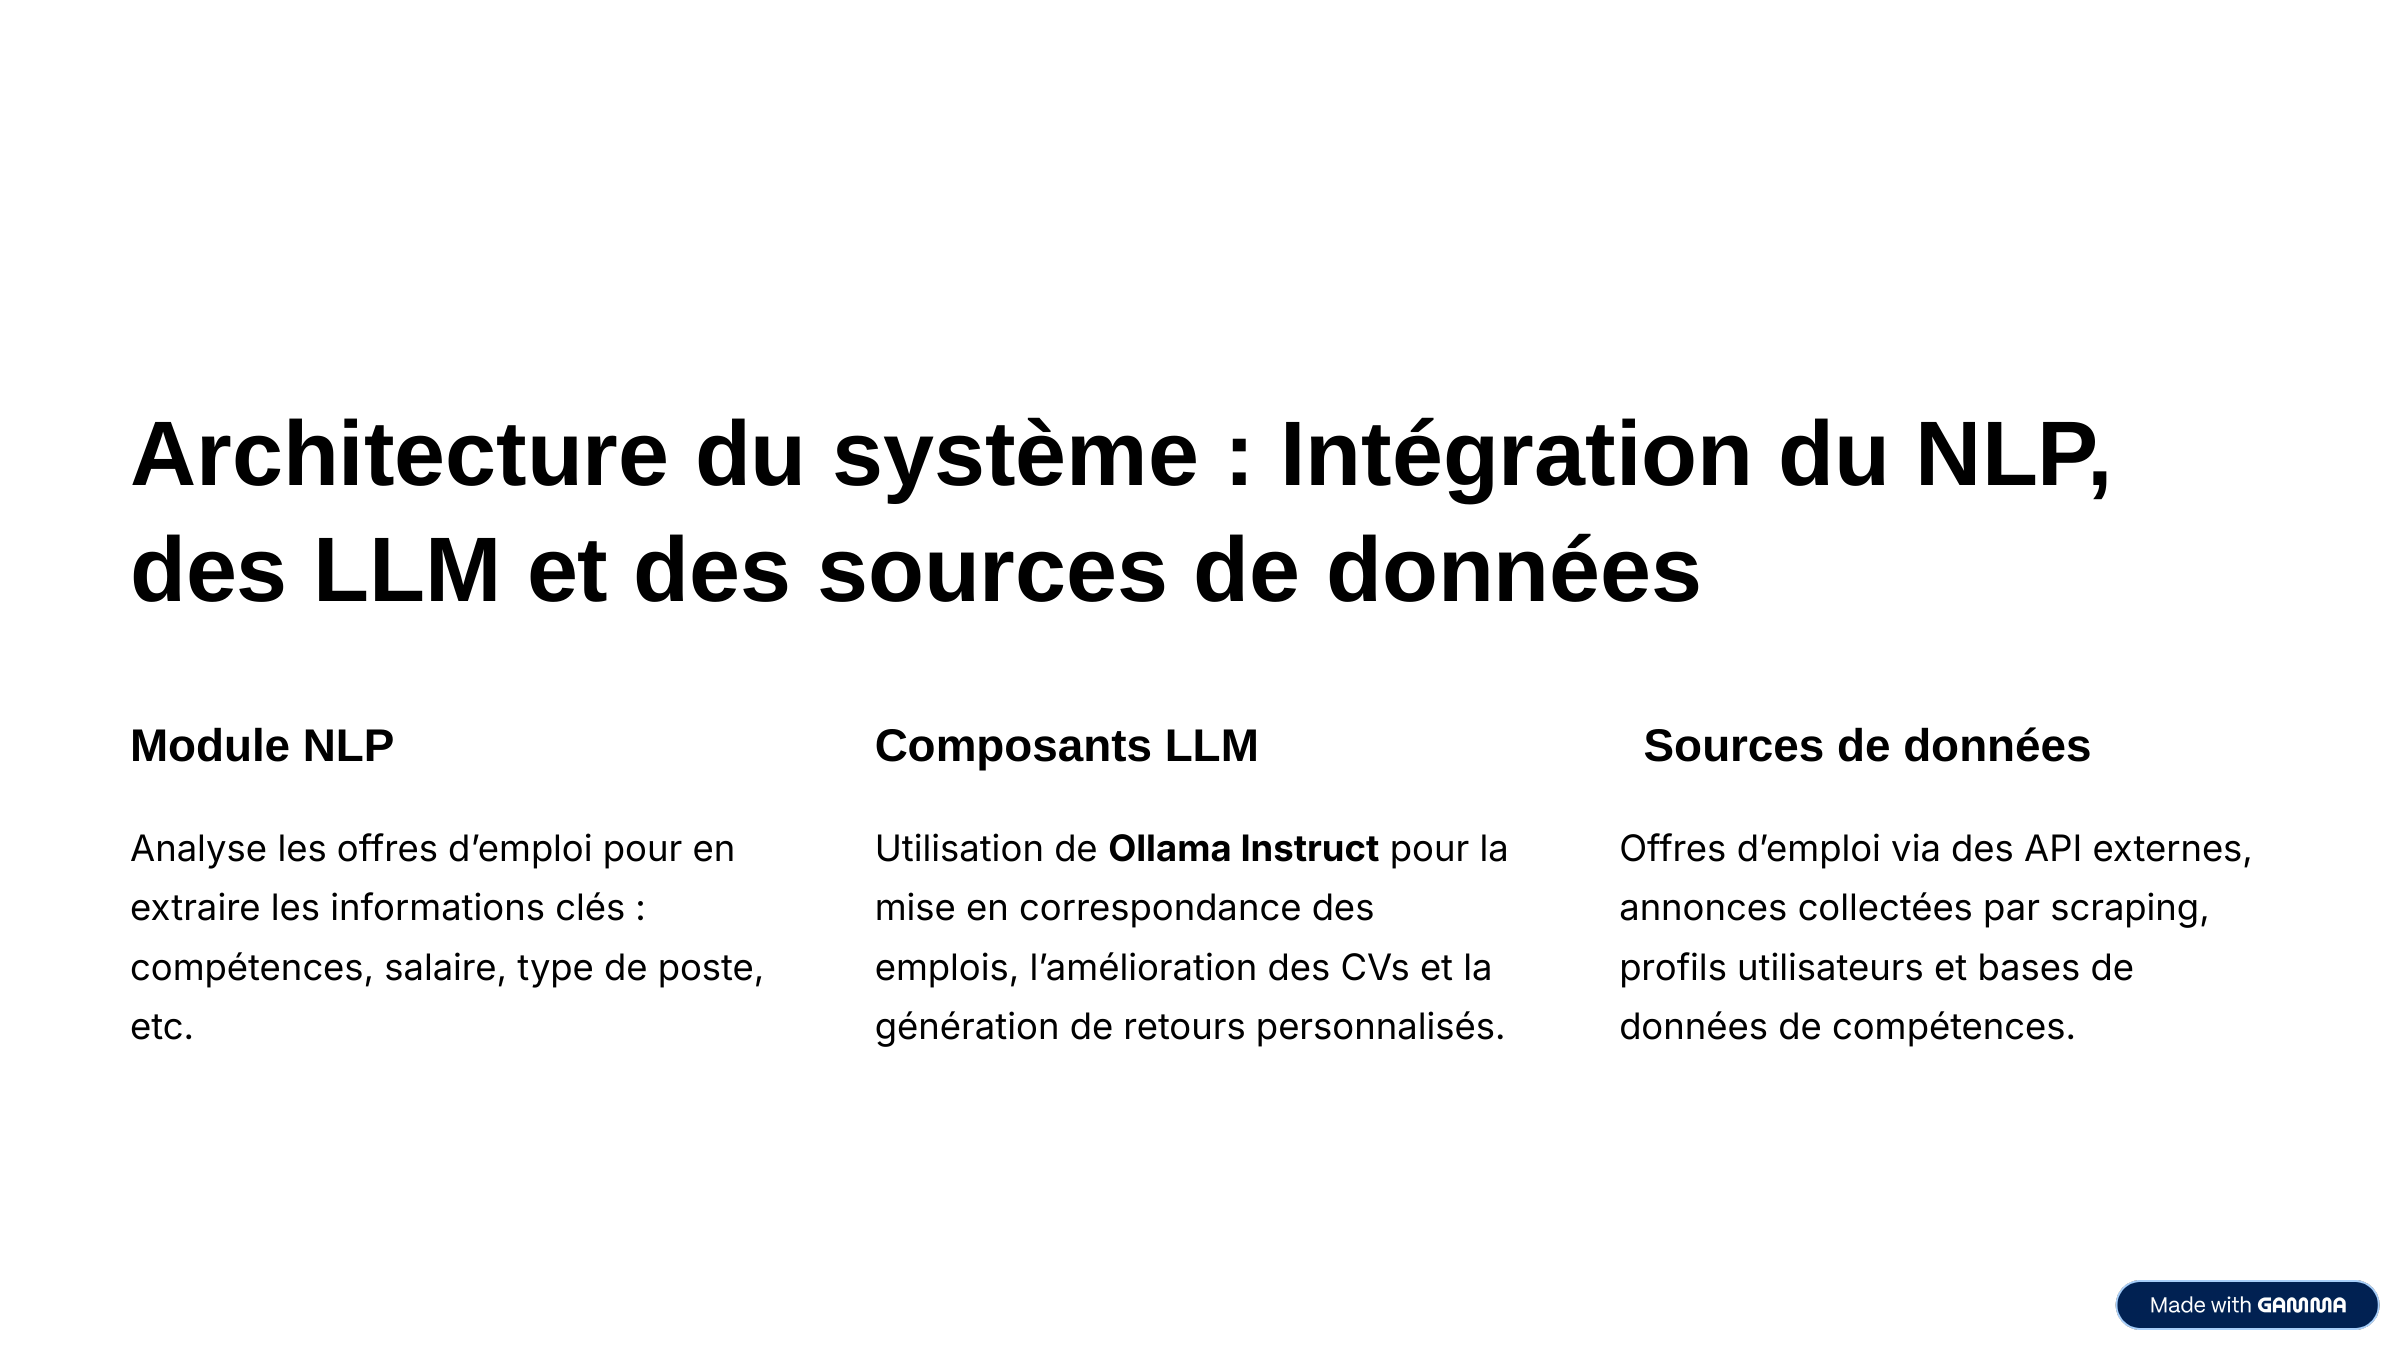

Architecture du système : Intégration du NLP, des LLM et des sources de données
Module NLP
Composants LLM
Sources de données
Analyse les offres d’emploi pour en extraire les informations clés : compétences, salaire, type de poste, etc.
Utilisation de Ollama Instruct pour la mise en correspondance des emplois, l’amélioration des CVs et la génération de retours personnalisés.
Offres d’emploi via des API externes, annonces collectées par scraping, profils utilisateurs et bases de données de compétences.